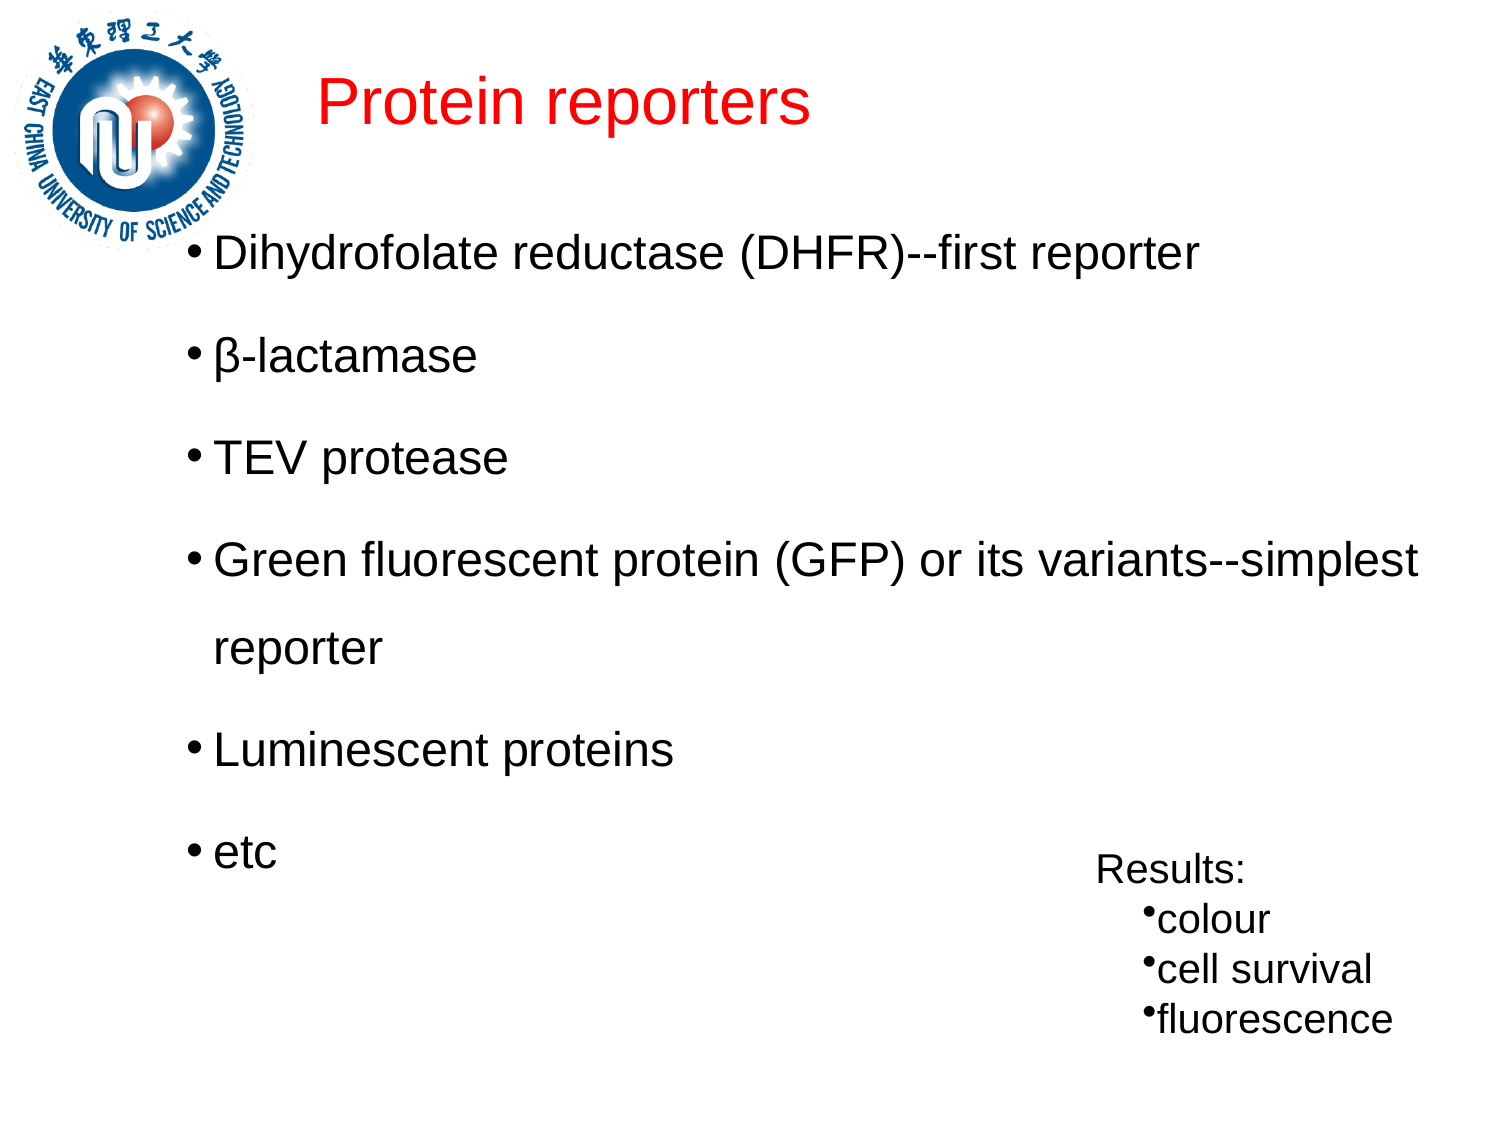

# Protein reporters
Dihydrofolate reductase (DHFR)--first reporter
β-lactamase
TEV protease
Green fluorescent protein (GFP) or its variants--simplest reporter
Luminescent proteins
etc
Results:
colour
cell survival
fluorescence